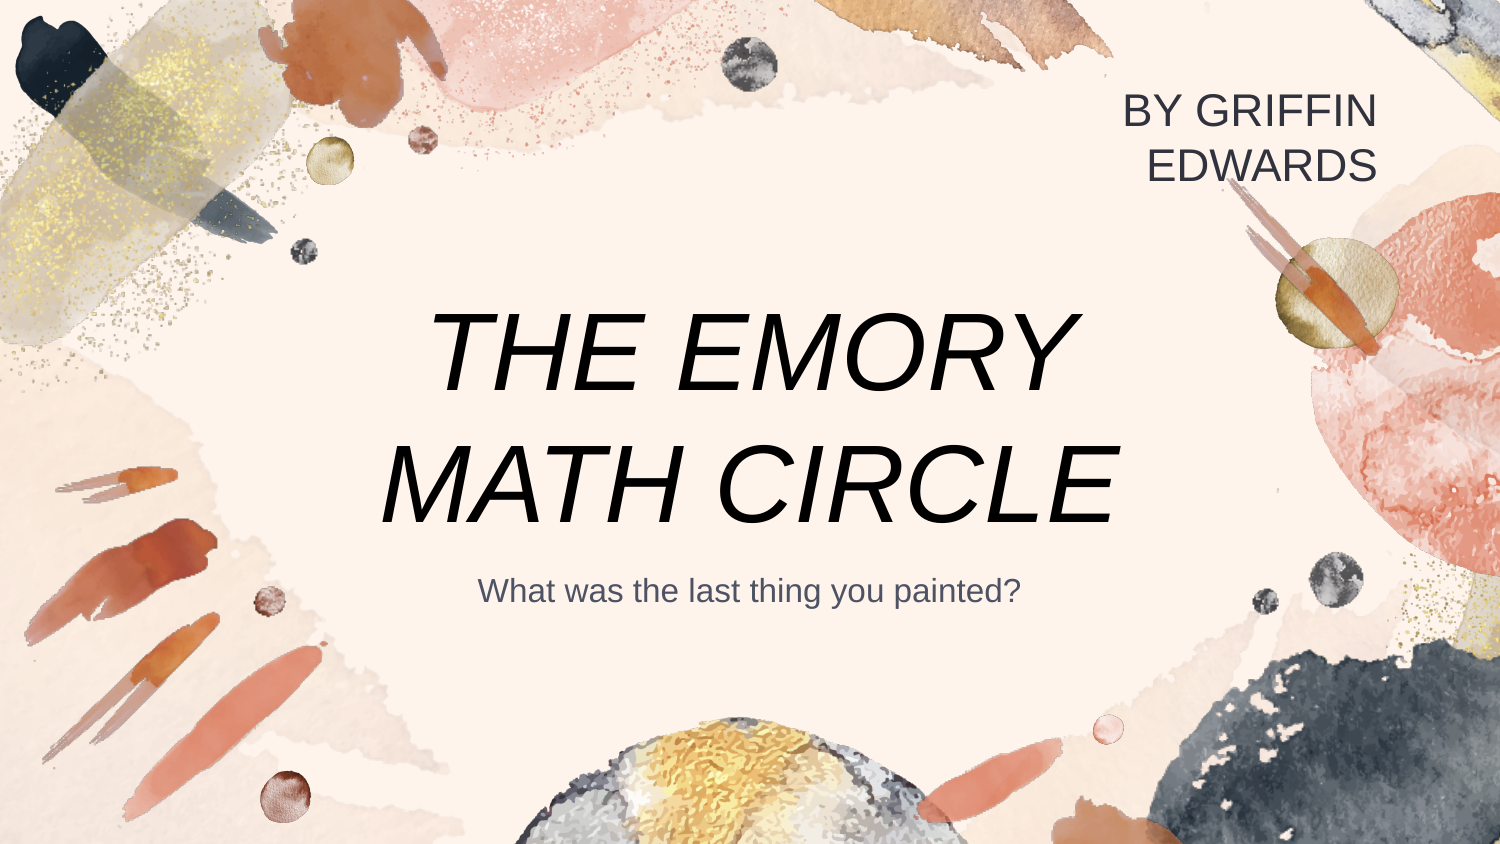

BY GRIFFIN EDWARDS

# THE EMORY MATH CIRCLE
What was the last thing you painted?